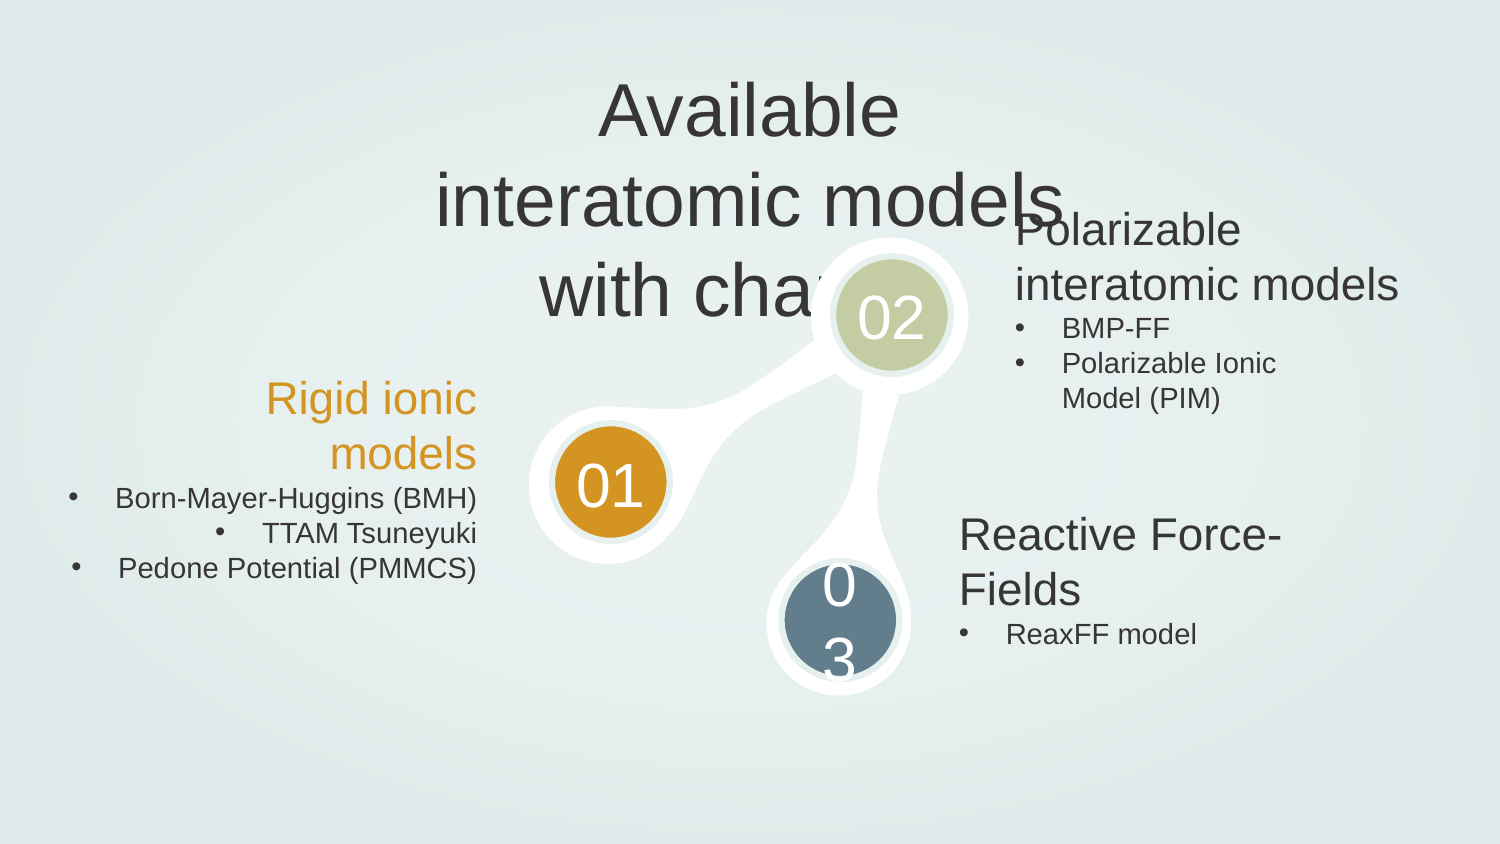

Available interatomic models with charges
Polarizable interatomic models

02
BMP-FF
Polarizable Ionic Model (PIM)

# Rigid ionic models

01
Born-Mayer-Huggins (BMH)
TTAM Tsuneyuki
Pedone Potential (PMMCS)

Reactive Force-Fields

03
ReaxFF model